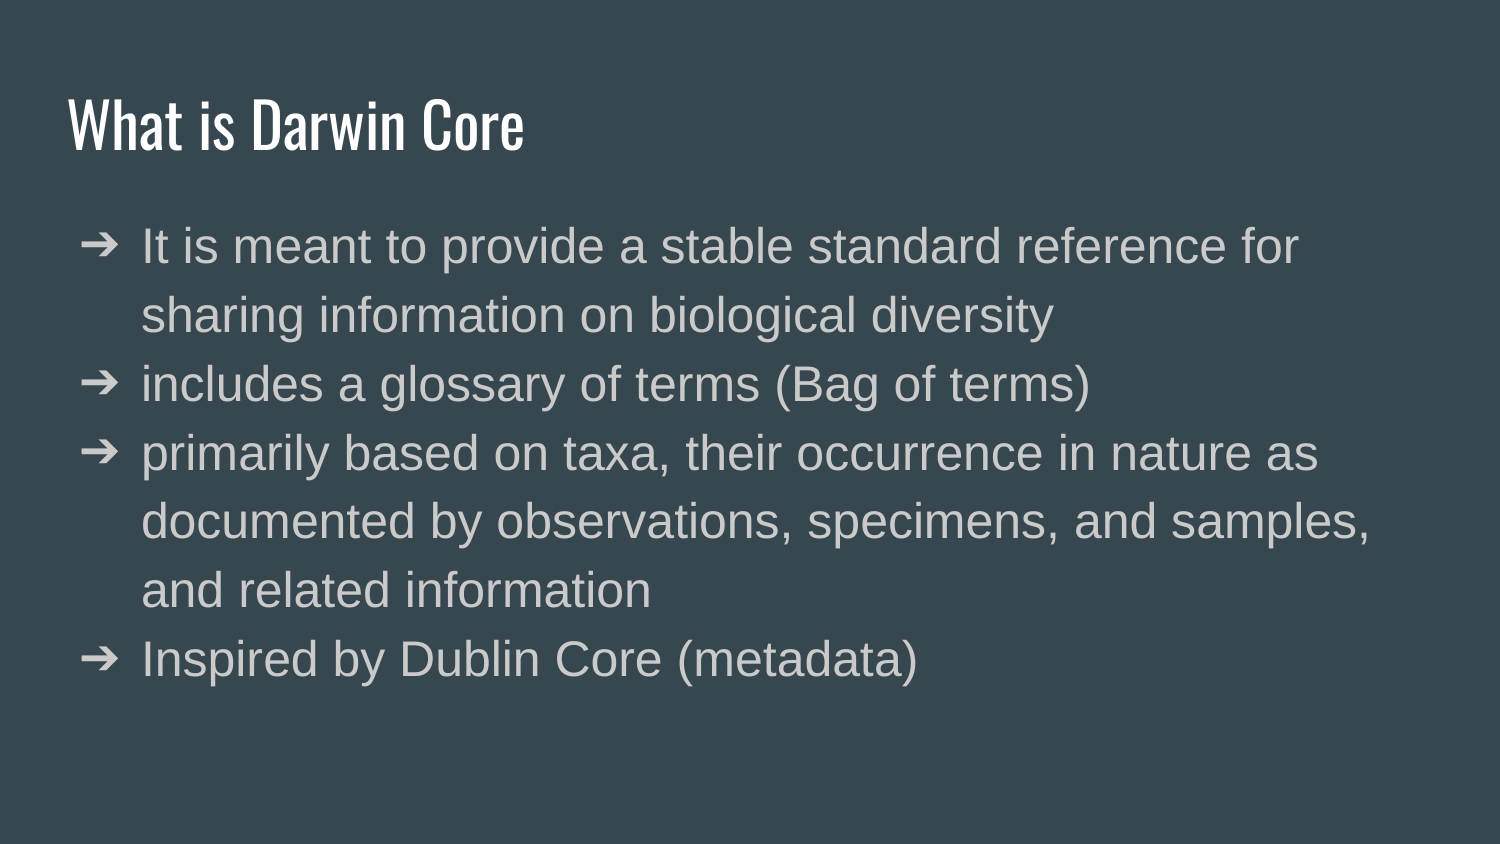

# What is Darwin Core
It is meant to provide a stable standard reference for sharing information on biological diversity
includes a glossary of terms (Bag of terms)
primarily based on taxa, their occurrence in nature as documented by observations, specimens, and samples, and related information
Inspired by Dublin Core (metadata)